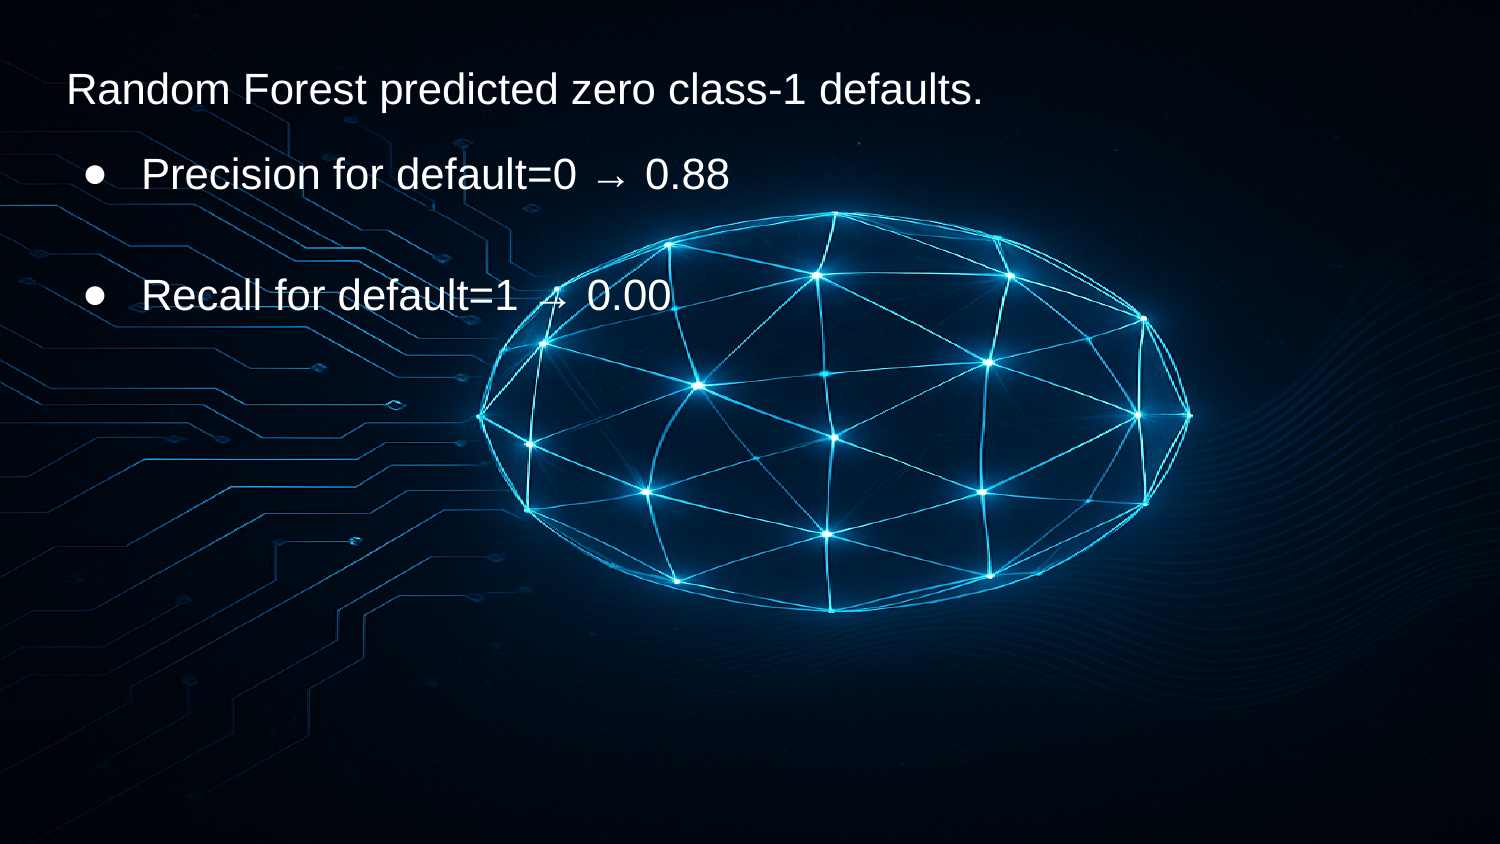

Random Forest predicted zero class-1 defaults.
Precision for default=0 → 0.88
Recall for default=1 → 0.00